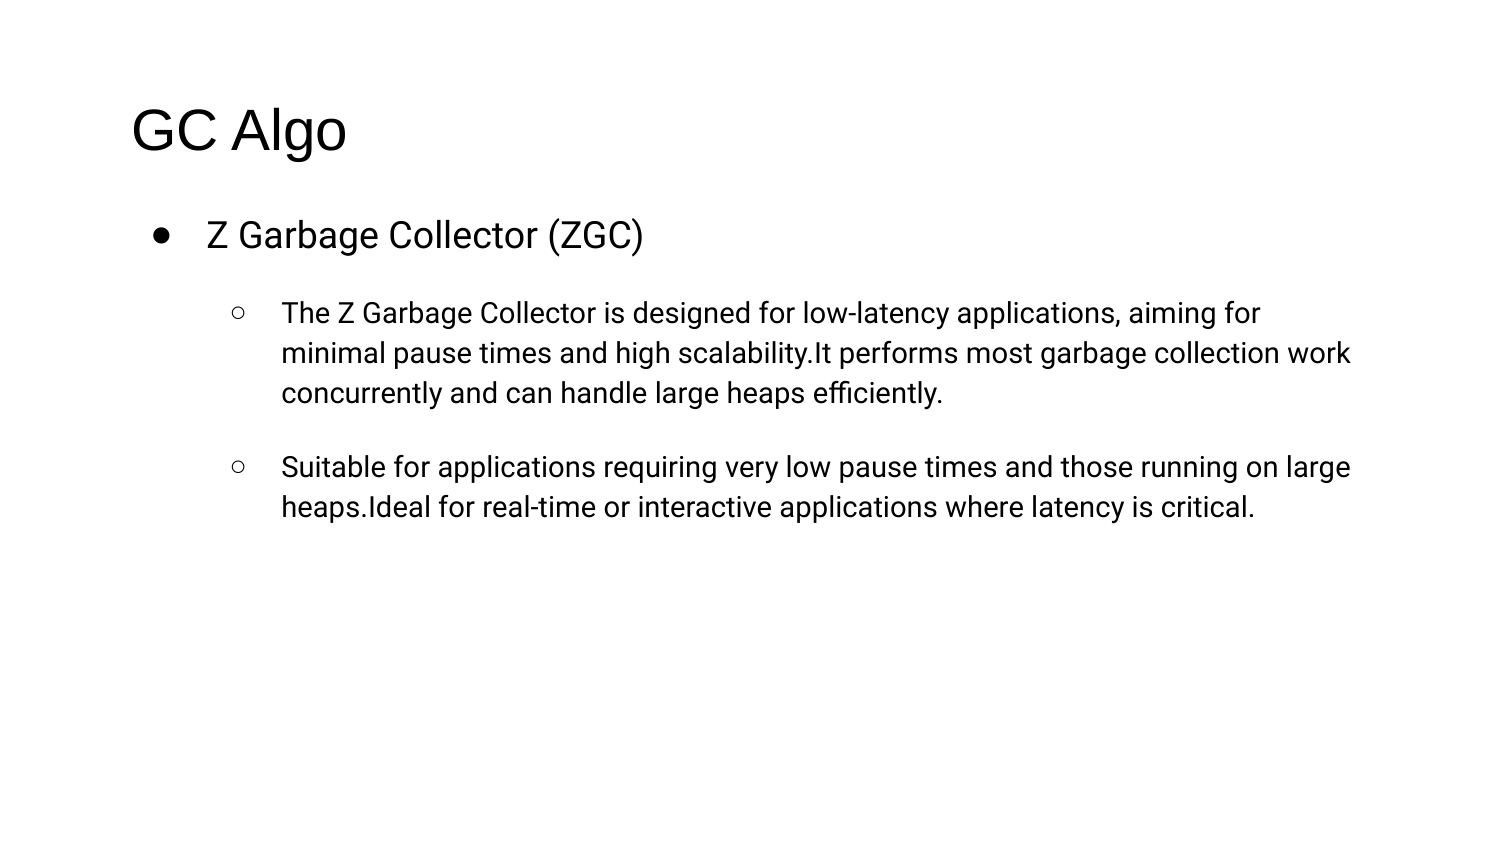

# GC Algo
Z Garbage Collector (ZGC)
The Z Garbage Collector is designed for low-latency applications, aiming for minimal pause times and high scalability.It performs most garbage collection work concurrently and can handle large heaps efficiently.
Suitable for applications requiring very low pause times and those running on large heaps.Ideal for real-time or interactive applications where latency is critical.